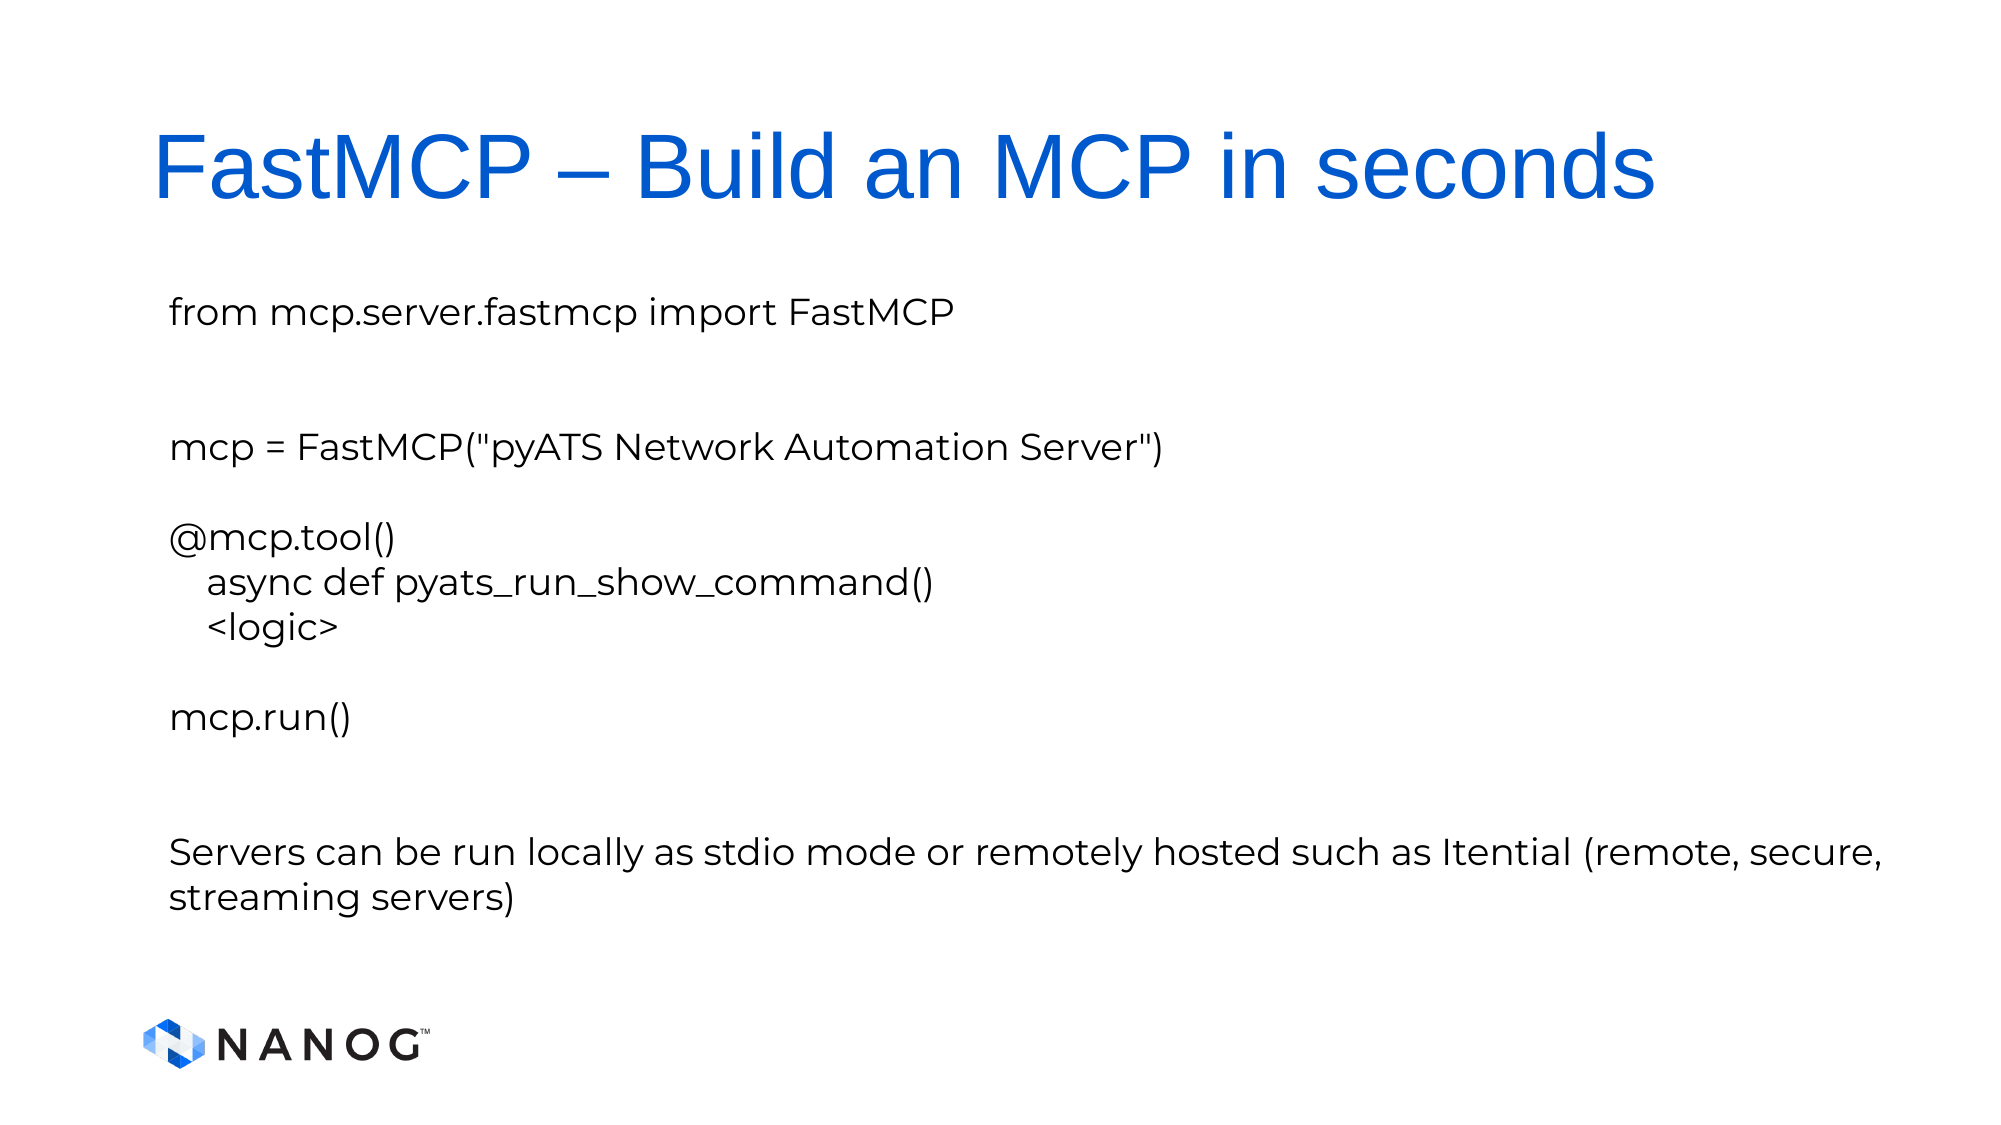

# FastMCP – Build an MCP in seconds
from mcp.server.fastmcp import FastMCP

mcp = FastMCP("pyATS Network Automation Server")
@mcp.tool()
 async def pyats_run_show_command()
 <logic>

mcp.run()

Servers can be run locally as stdio mode or remotely hosted such as Itential (remote, secure, streaming servers)